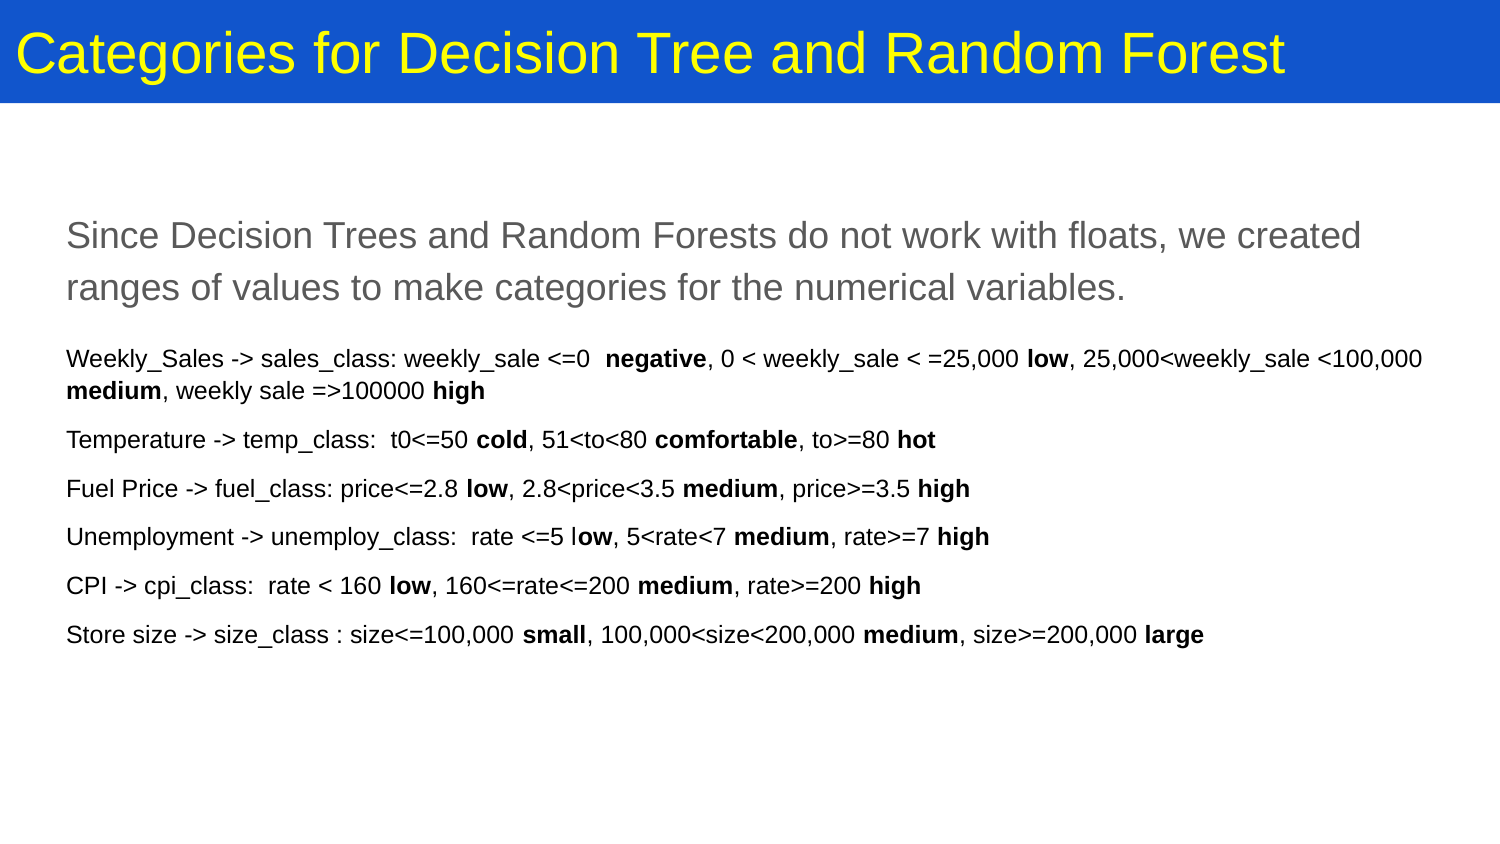

# Categories for Decision Tree and Random Forest
Since Decision Trees and Random Forests do not work with floats, we created ranges of values to make categories for the numerical variables.
Weekly_Sales -> sales_class: weekly_sale <=0  negative, 0 < weekly_sale < =25,000 low, 25,000<weekly_sale <100,000 medium, weekly sale =>100000 high
Temperature -> temp_class:  t0<=50 cold, 51<to<80 comfortable, to>=80 hot
Fuel Price -> fuel_class: price<=2.8 low, 2.8<price<3.5 medium, price>=3.5 high
Unemployment -> unemploy_class:  rate <=5 low, 5<rate<7 medium, rate>=7 high
CPI -> cpi_class:  rate < 160 low, 160<=rate<=200 medium, rate>=200 high
Store size -> size_class : size<=100,000 small, 100,000<size<200,000 medium, size>=200,000 large